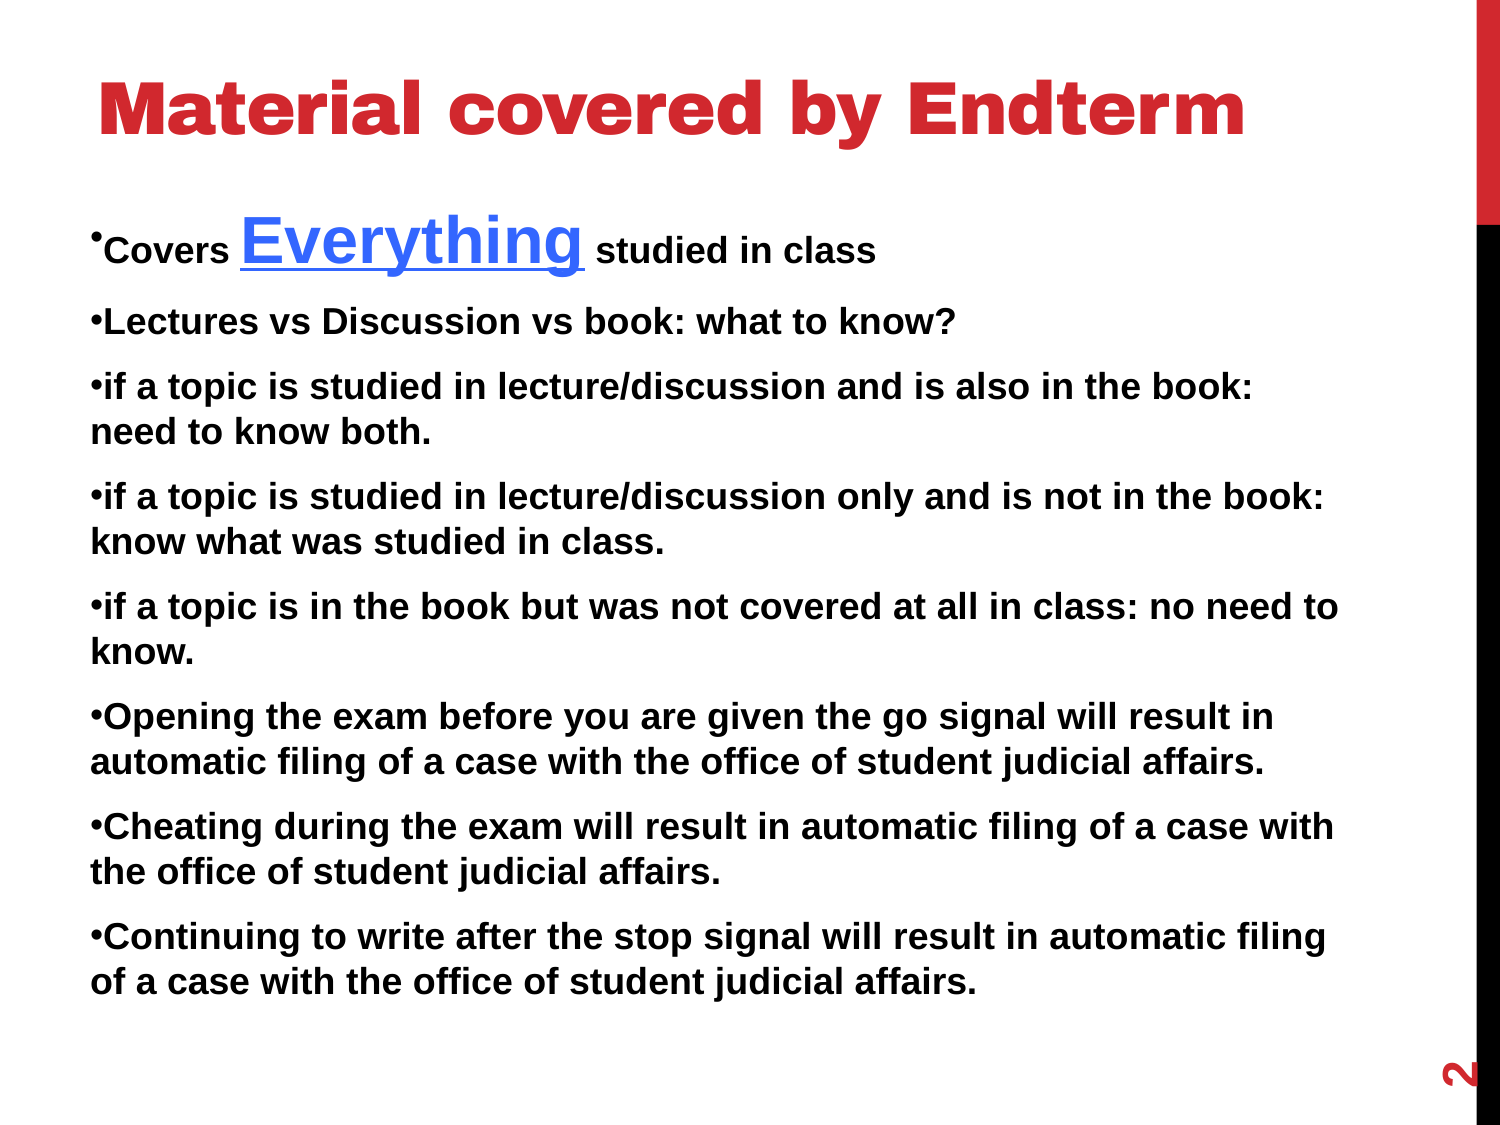

# Material covered by Endterm

Covers Everything studied in class
Lectures vs Discussion vs book: what to know?
if a topic is studied in lecture/discussion and is also in the book: need to know both.
if a topic is studied in lecture/discussion only and is not in the book: know what was studied in class.
if a topic is in the book but was not covered at all in class: no need to know.
Opening the exam before you are given the go signal will result in automatic filing of a case with the office of student judicial affairs.
Cheating during the exam will result in automatic filing of a case with the office of student judicial affairs.
Continuing to write after the stop signal will result in automatic filing of a case with the office of student judicial affairs.
2